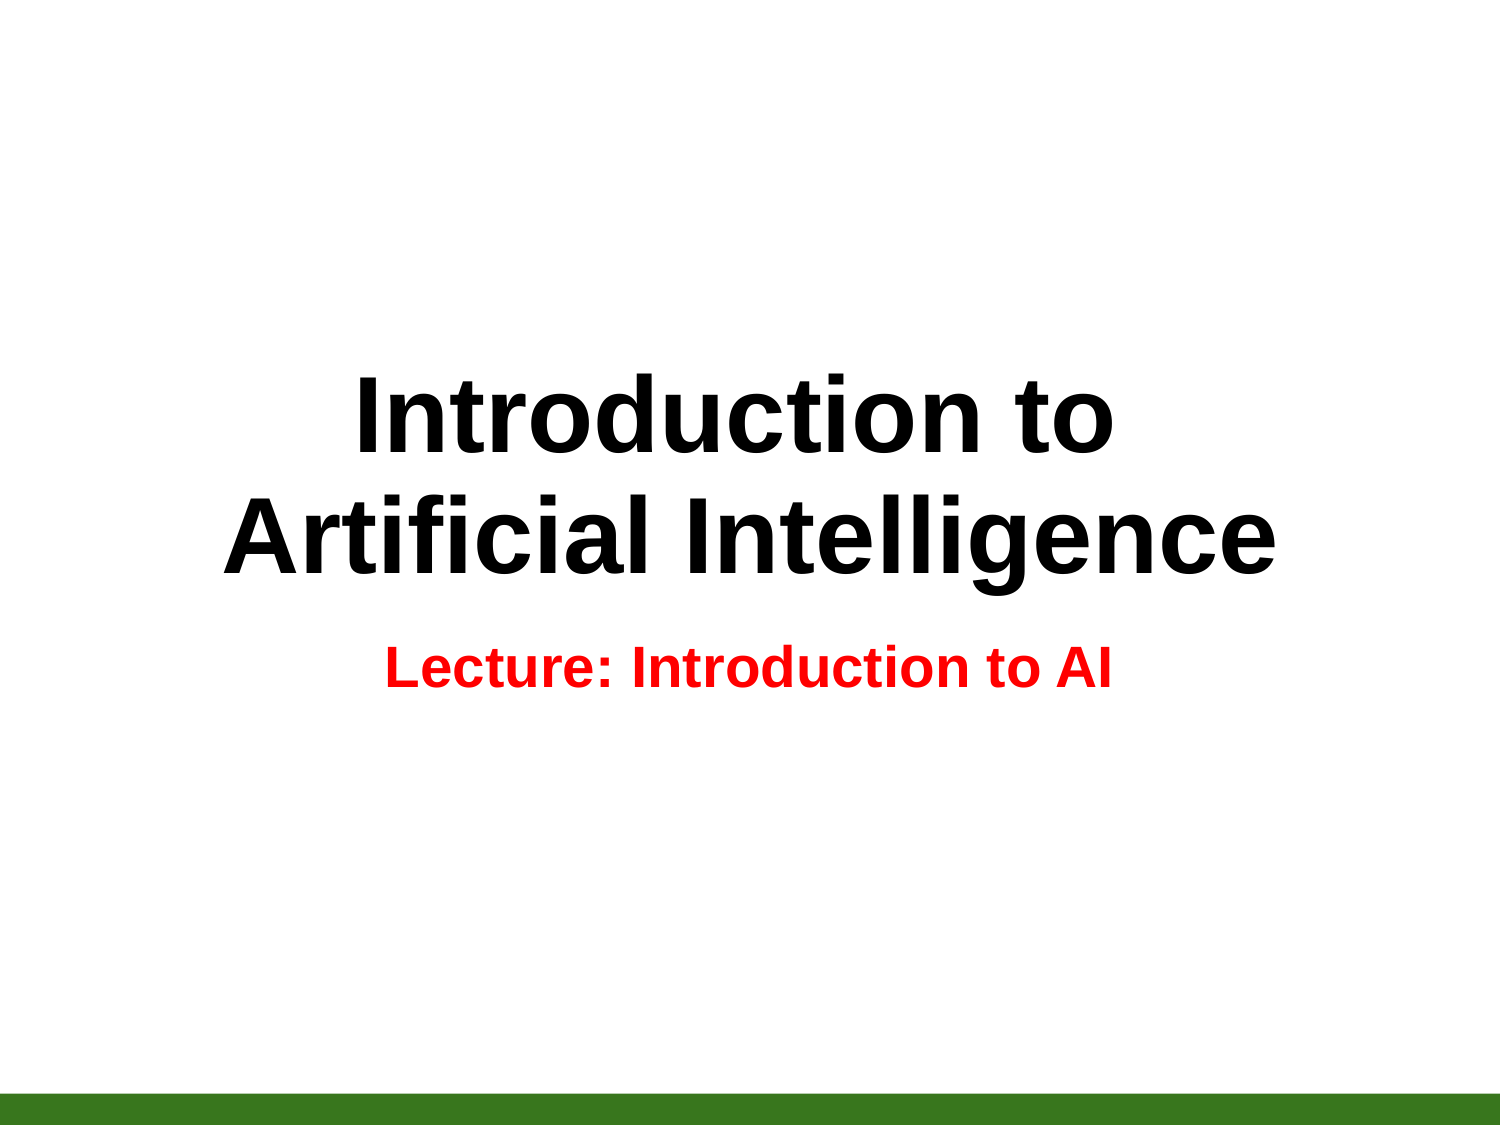

# Introduction to
Artificial Intelligence
Lecture: Introduction to AI